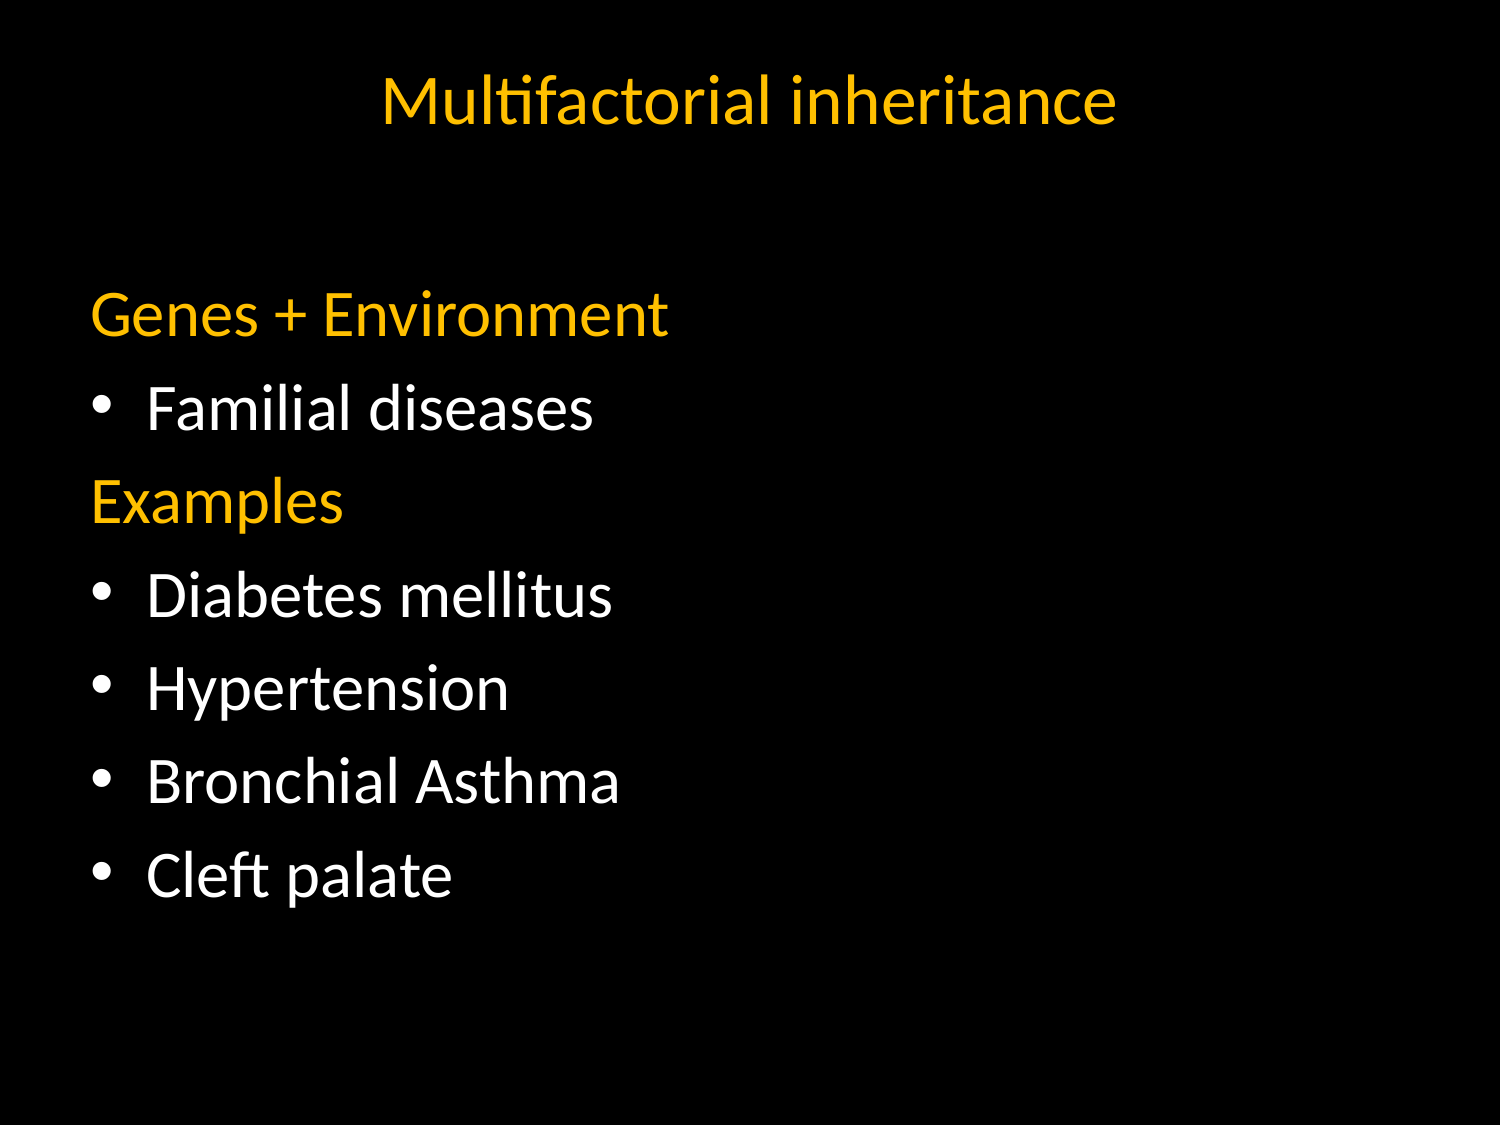

# Multifactorial inheritance
Genes + Environment
Familial diseases
Examples
Diabetes mellitus
Hypertension
Bronchial Asthma
Cleft palate